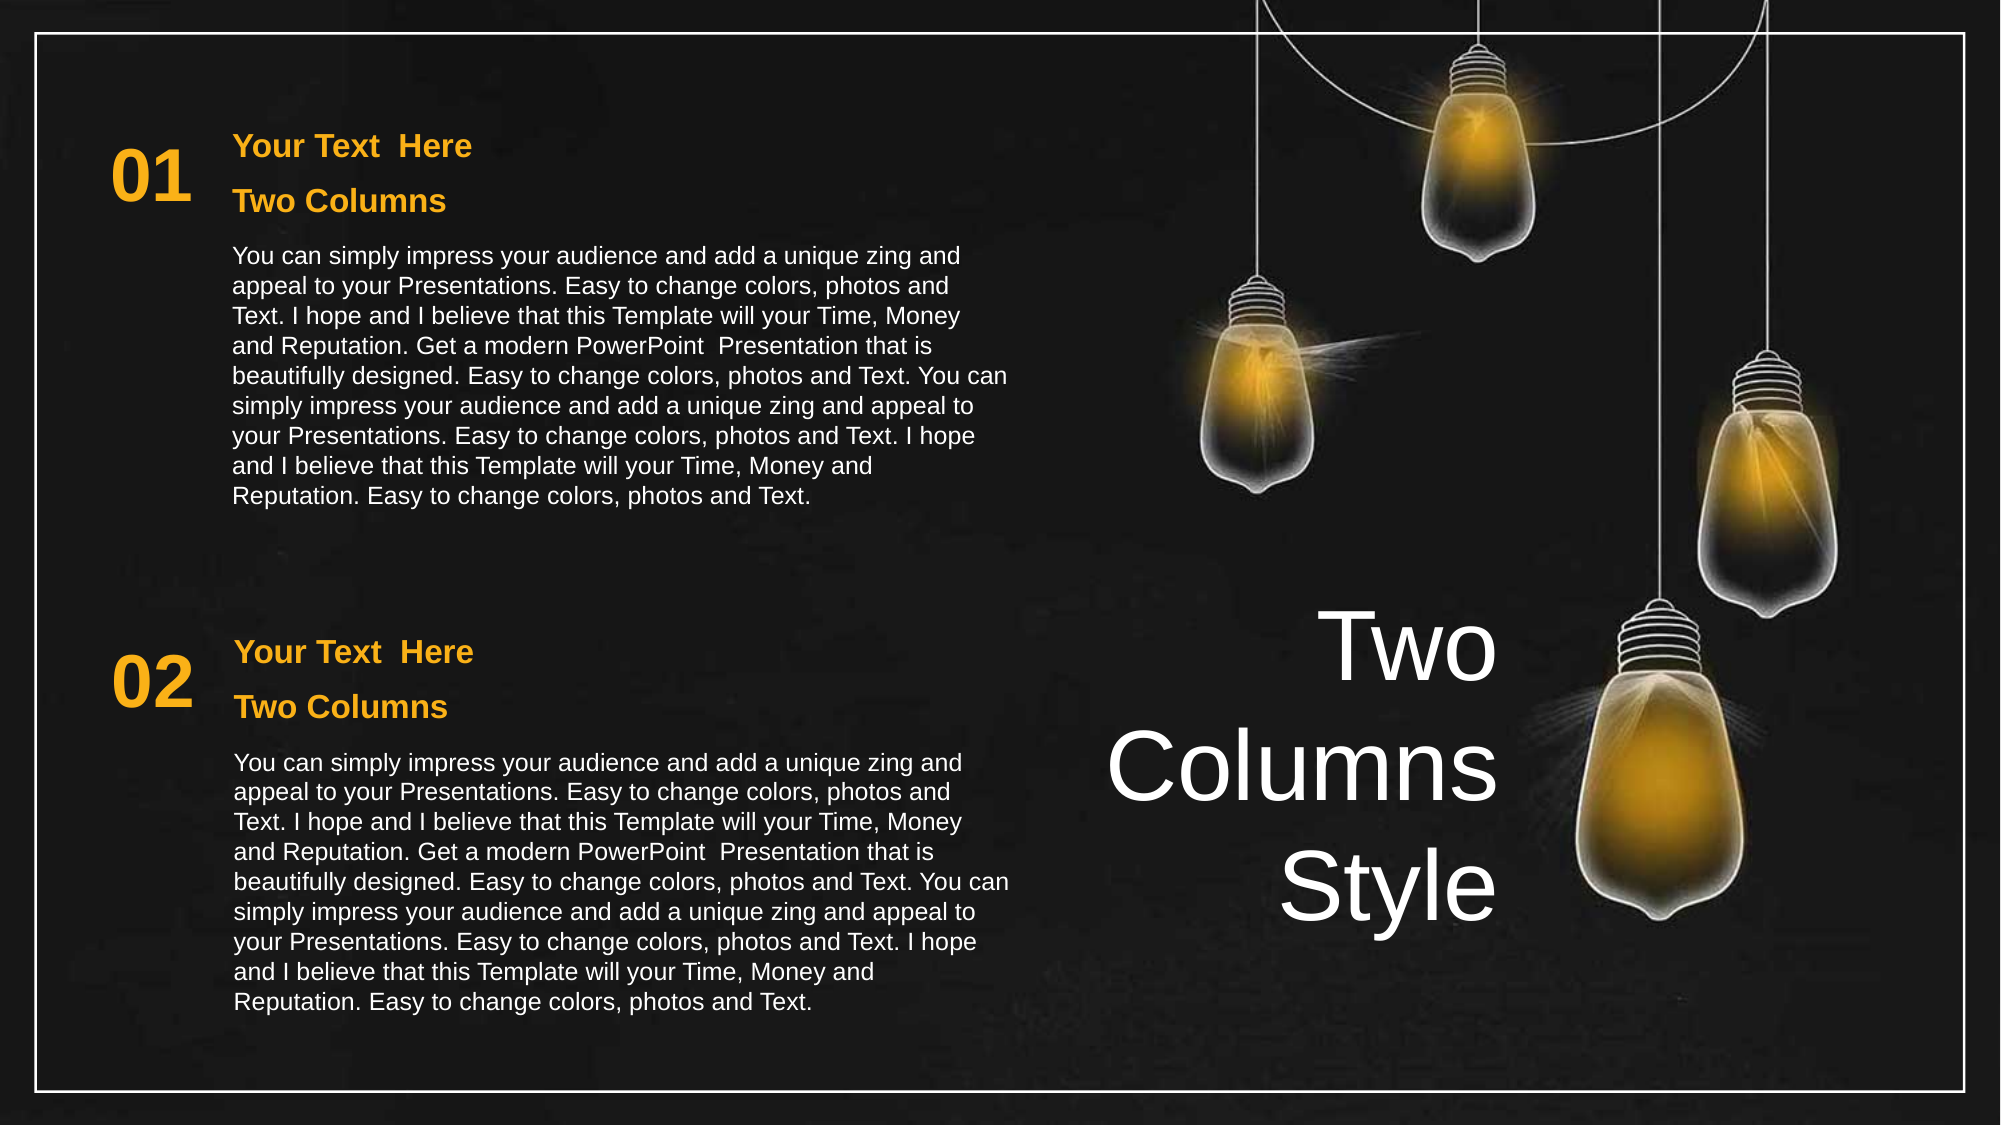

Your Text  Here
Two Columns
01
You can simply impress your audience and add a unique zing and appeal to your Presentations. Easy to change colors, photos and Text. I hope and I believe that this Template will your Time, Money and Reputation. Get a modern PowerPoint  Presentation that is beautifully designed. Easy to change colors, photos and Text. You can simply impress your audience and add a unique zing and appeal to your Presentations. Easy to change colors, photos and Text. I hope and I believe that this Template will your Time, Money and Reputation. Easy to change colors, photos and Text.
Two Columns Style
Your Text  Here
Two Columns
02
You can simply impress your audience and add a unique zing and appeal to your Presentations. Easy to change colors, photos and Text. I hope and I believe that this Template will your Time, Money and Reputation. Get a modern PowerPoint  Presentation that is beautifully designed. Easy to change colors, photos and Text. You can simply impress your audience and add a unique zing and appeal to your Presentations. Easy to change colors, photos and Text. I hope and I believe that this Template will your Time, Money and Reputation. Easy to change colors, photos and Text.